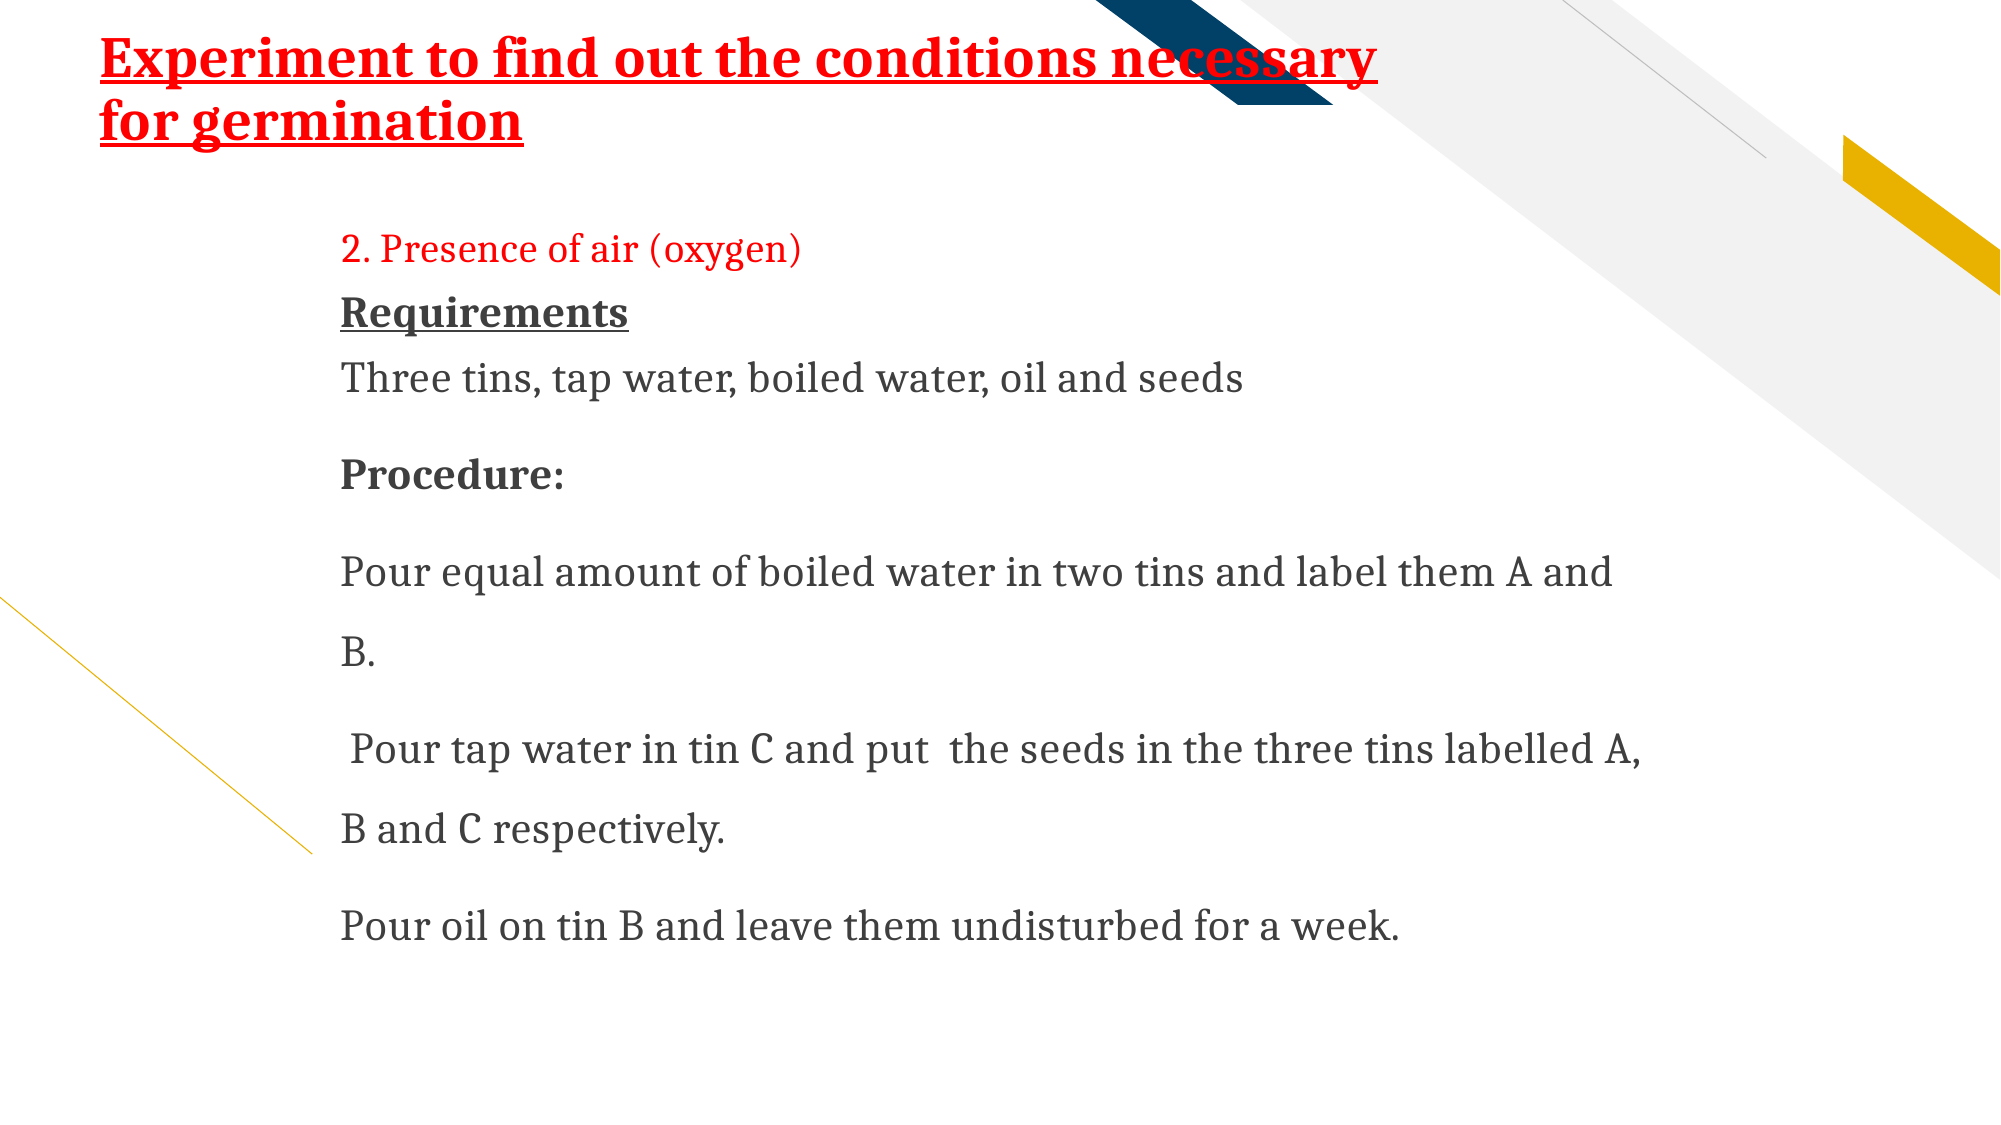

# Experiment to find out the conditions necessary for germination
2. Presence of air (oxygen)
Requirements
Three tins, tap water, boiled water, oil and seeds
Procedure:
Pour equal amount of boiled water in two tins and label them A and B.
 Pour tap water in tin C and put  the seeds in the three tins labelled A, B and C respectively.
Pour oil on tin B and leave them undisturbed for a week.